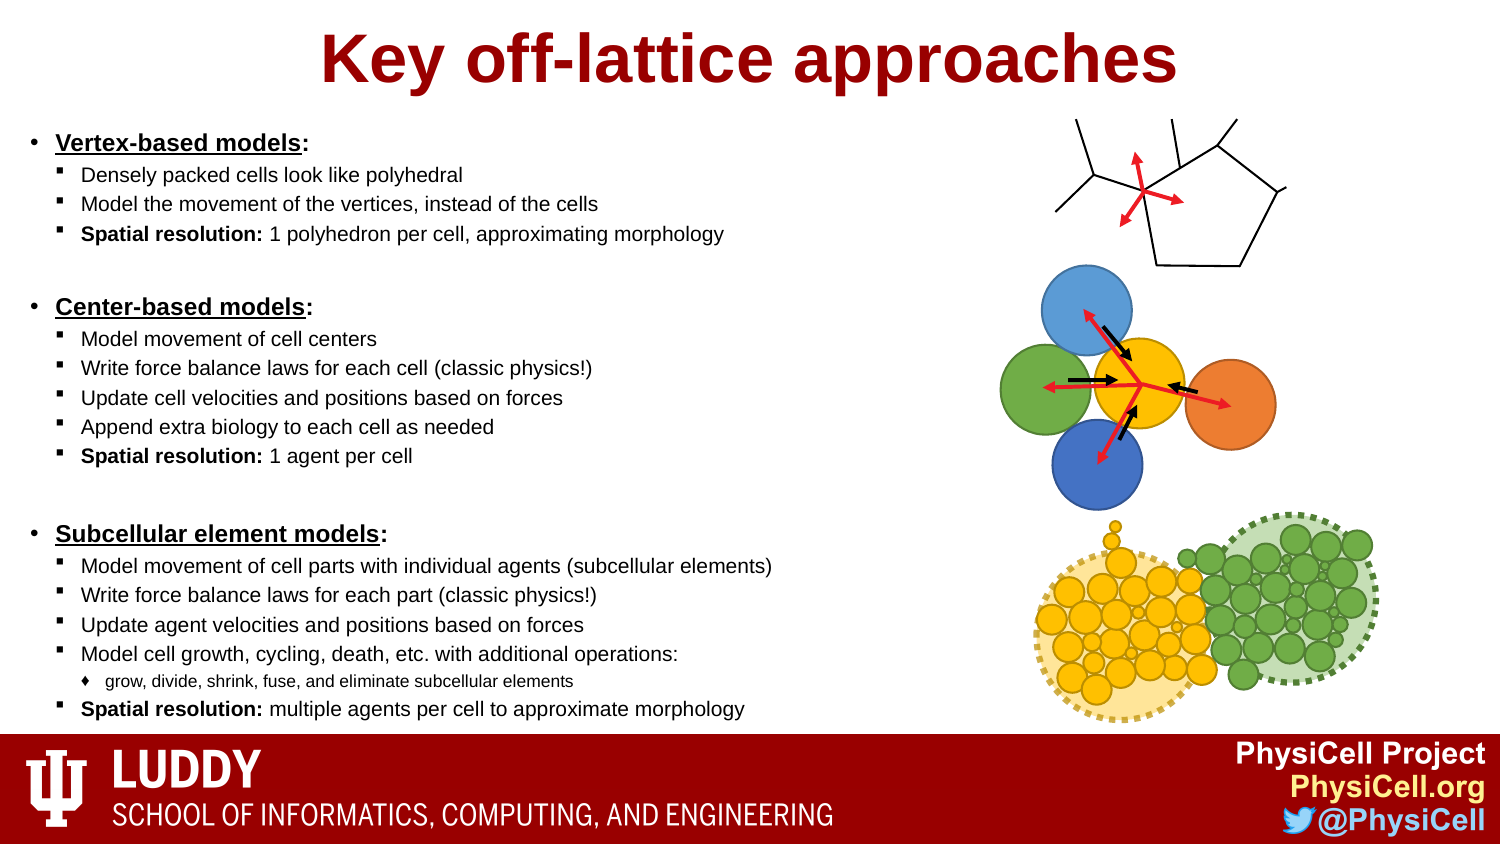

# Key off-lattice approaches

Vertex-based models:
Densely packed cells look like polyhedral
Model the movement of the vertices, instead of the cells
Spatial resolution: 1 polyhedron per cell, approximating morphology

Center-based models:
Model movement of cell centers
Write force balance laws for each cell (classic physics!)
Update cell velocities and positions based on forces
Append extra biology to each cell as needed
Spatial resolution: 1 agent per cell

Subcellular element models:
Model movement of cell parts with individual agents (subcellular elements)
Write force balance laws for each part (classic physics!)
Update agent velocities and positions based on forces
Model cell growth, cycling, death, etc. with additional operations:
grow, divide, shrink, fuse, and eliminate subcellular elements
Spatial resolution: multiple agents per cell to approximate morphology